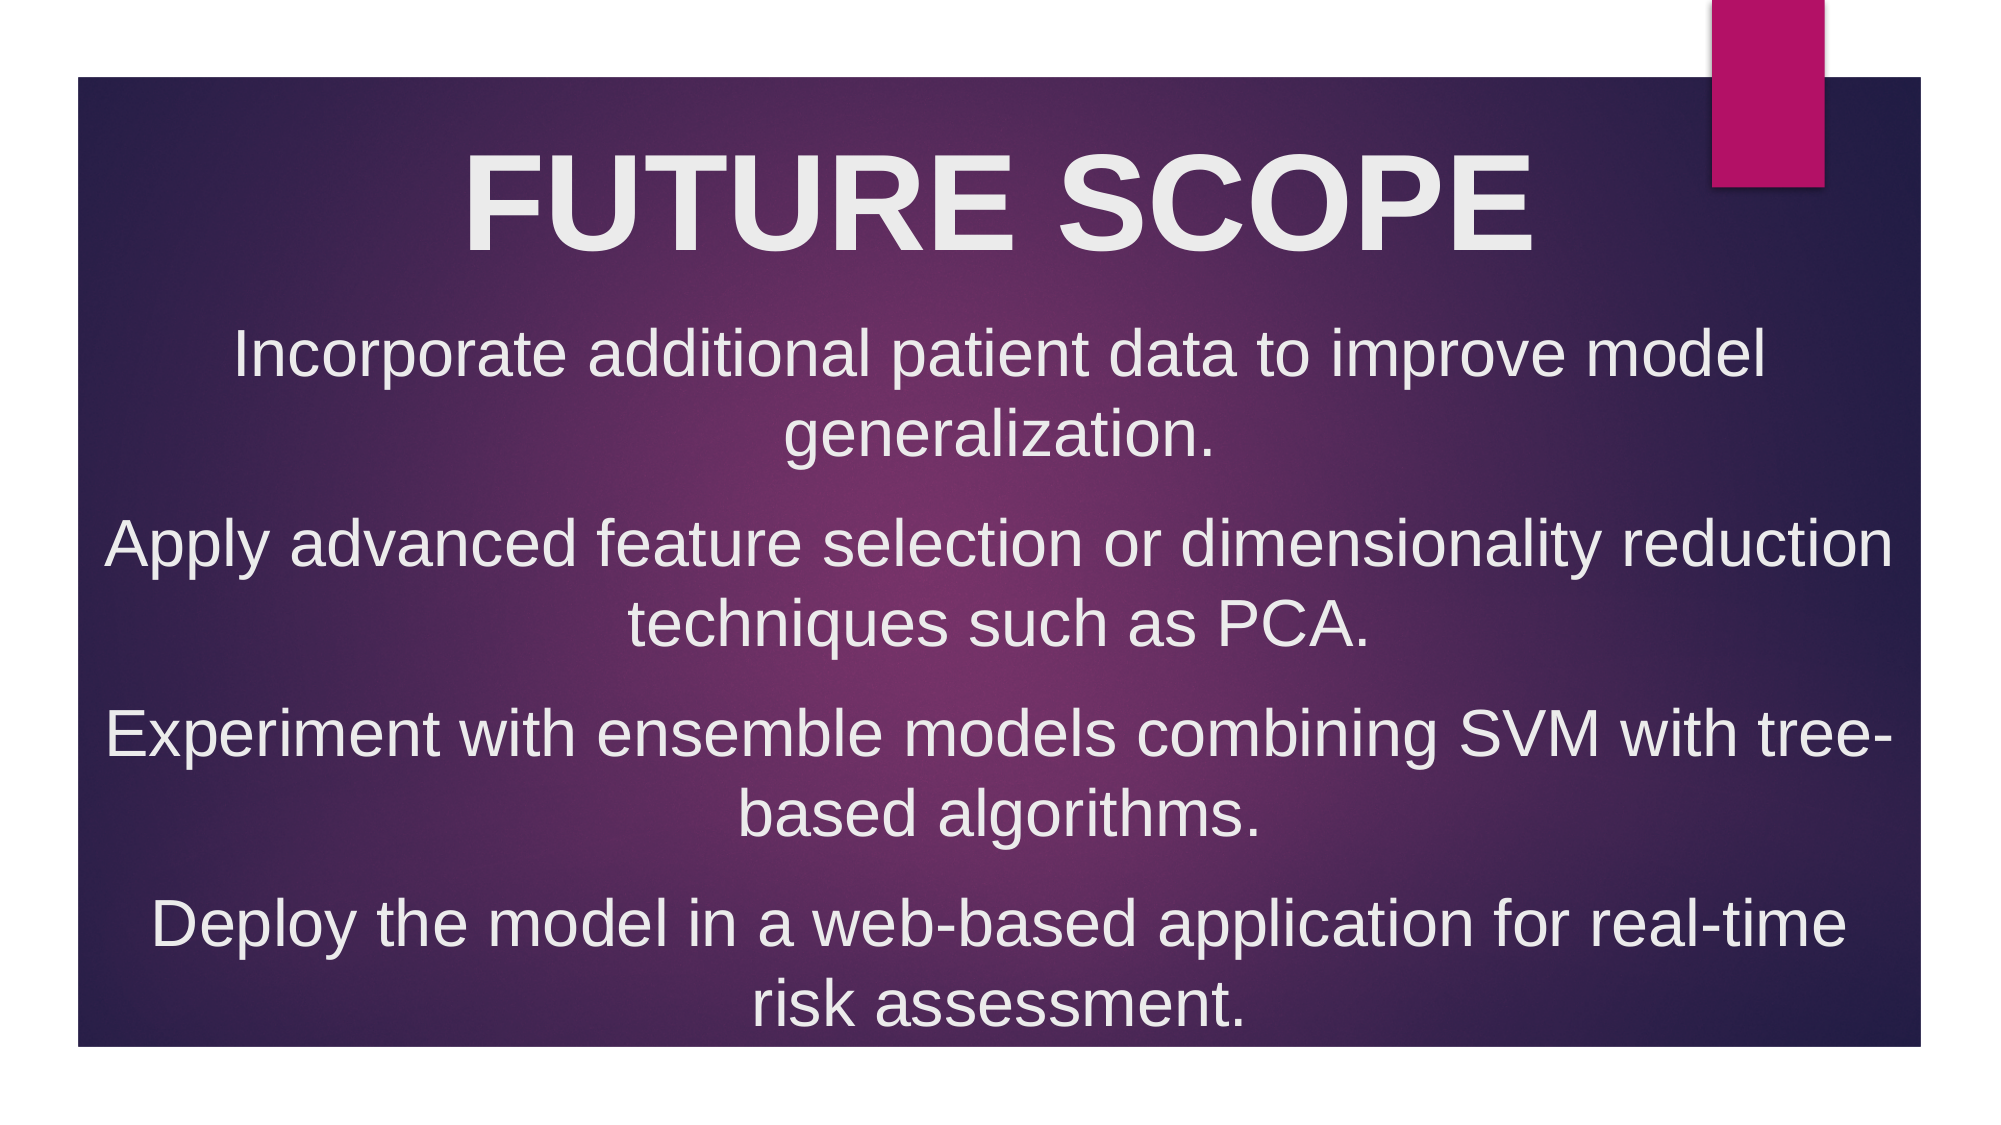

FUTURE SCOPE
# Incorporate additional patient data to improve model generalization. Apply advanced feature selection or dimensionality reduction techniques such as PCA. Experiment with ensemble models combining SVM with tree-based algorithms. Deploy the model in a web-based application for real-time risk assessment.